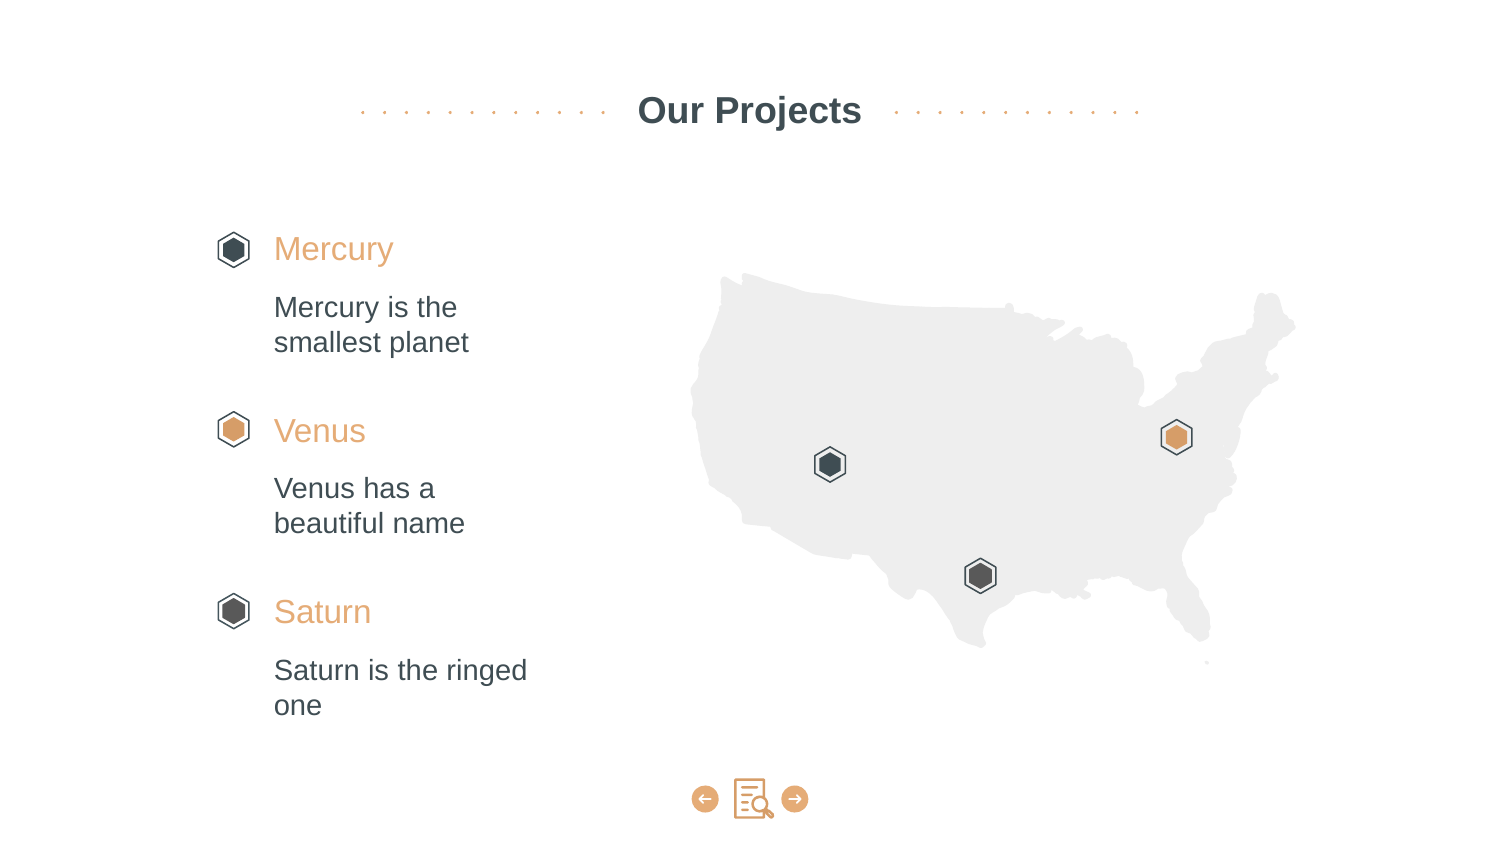

# Our Projects

Mercury

Mercury is the smallest planet

Venus

Venus has a beautiful name

Saturn

Saturn is the ringed one